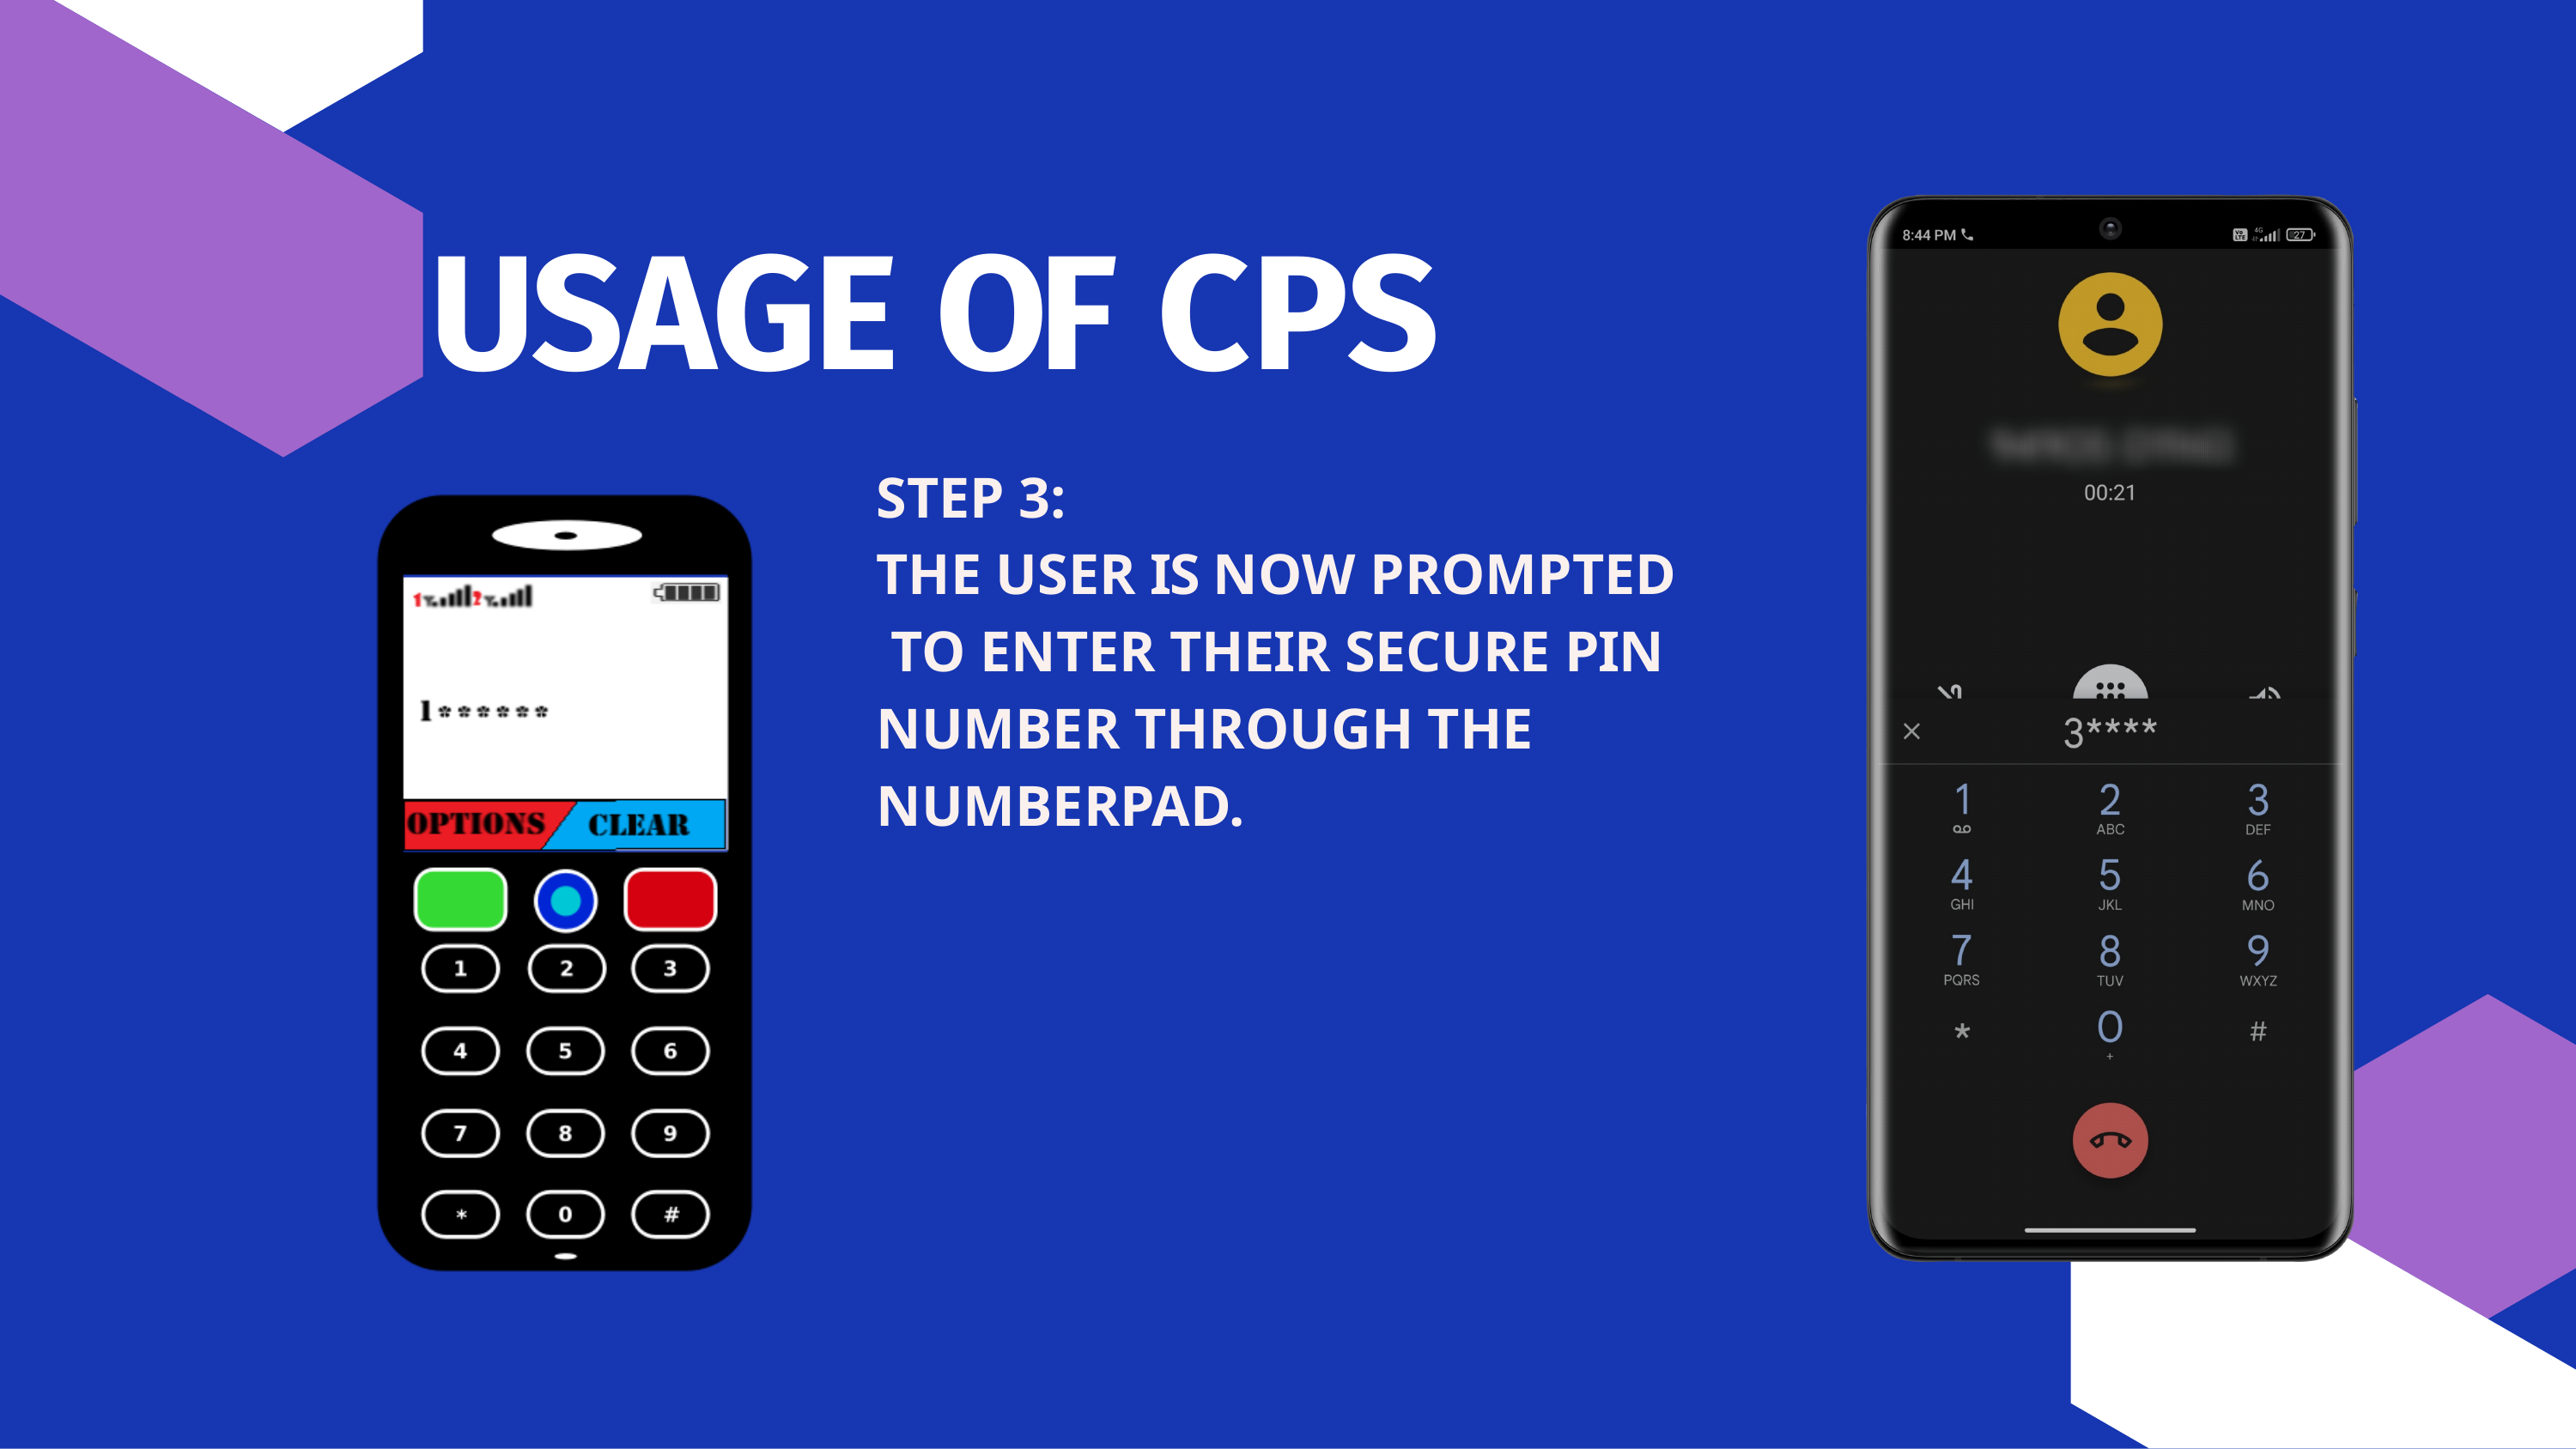

# USAGE OF CPS
STEP 3:
THE USER IS NOW PROMPTED  TO ENTER THEIR SECURE PIN  NUMBER THROUGH THE  NUMBERPAD.